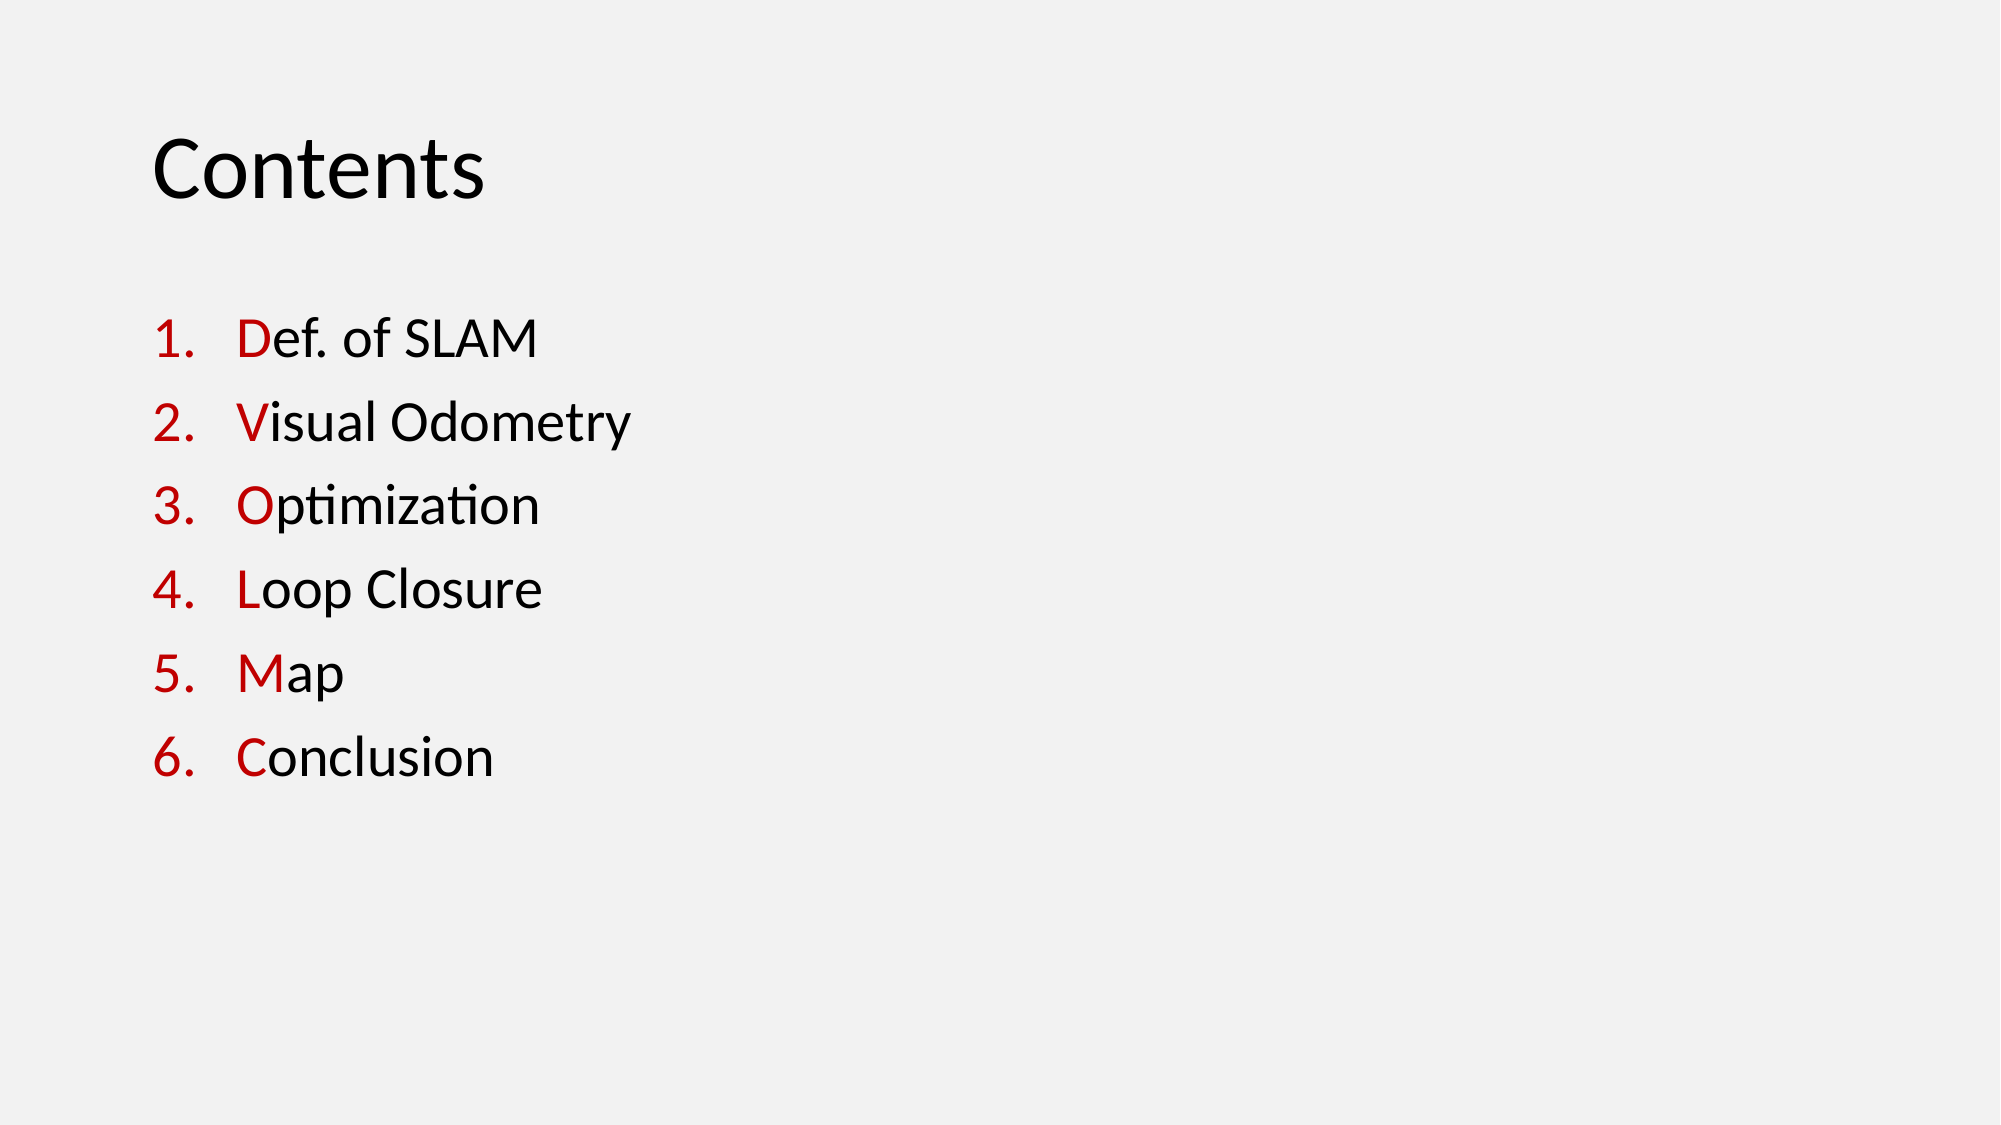

# Contents
Def. of SLAM
Visual Odometry
Optimization
Loop Closure
Map
Conclusion